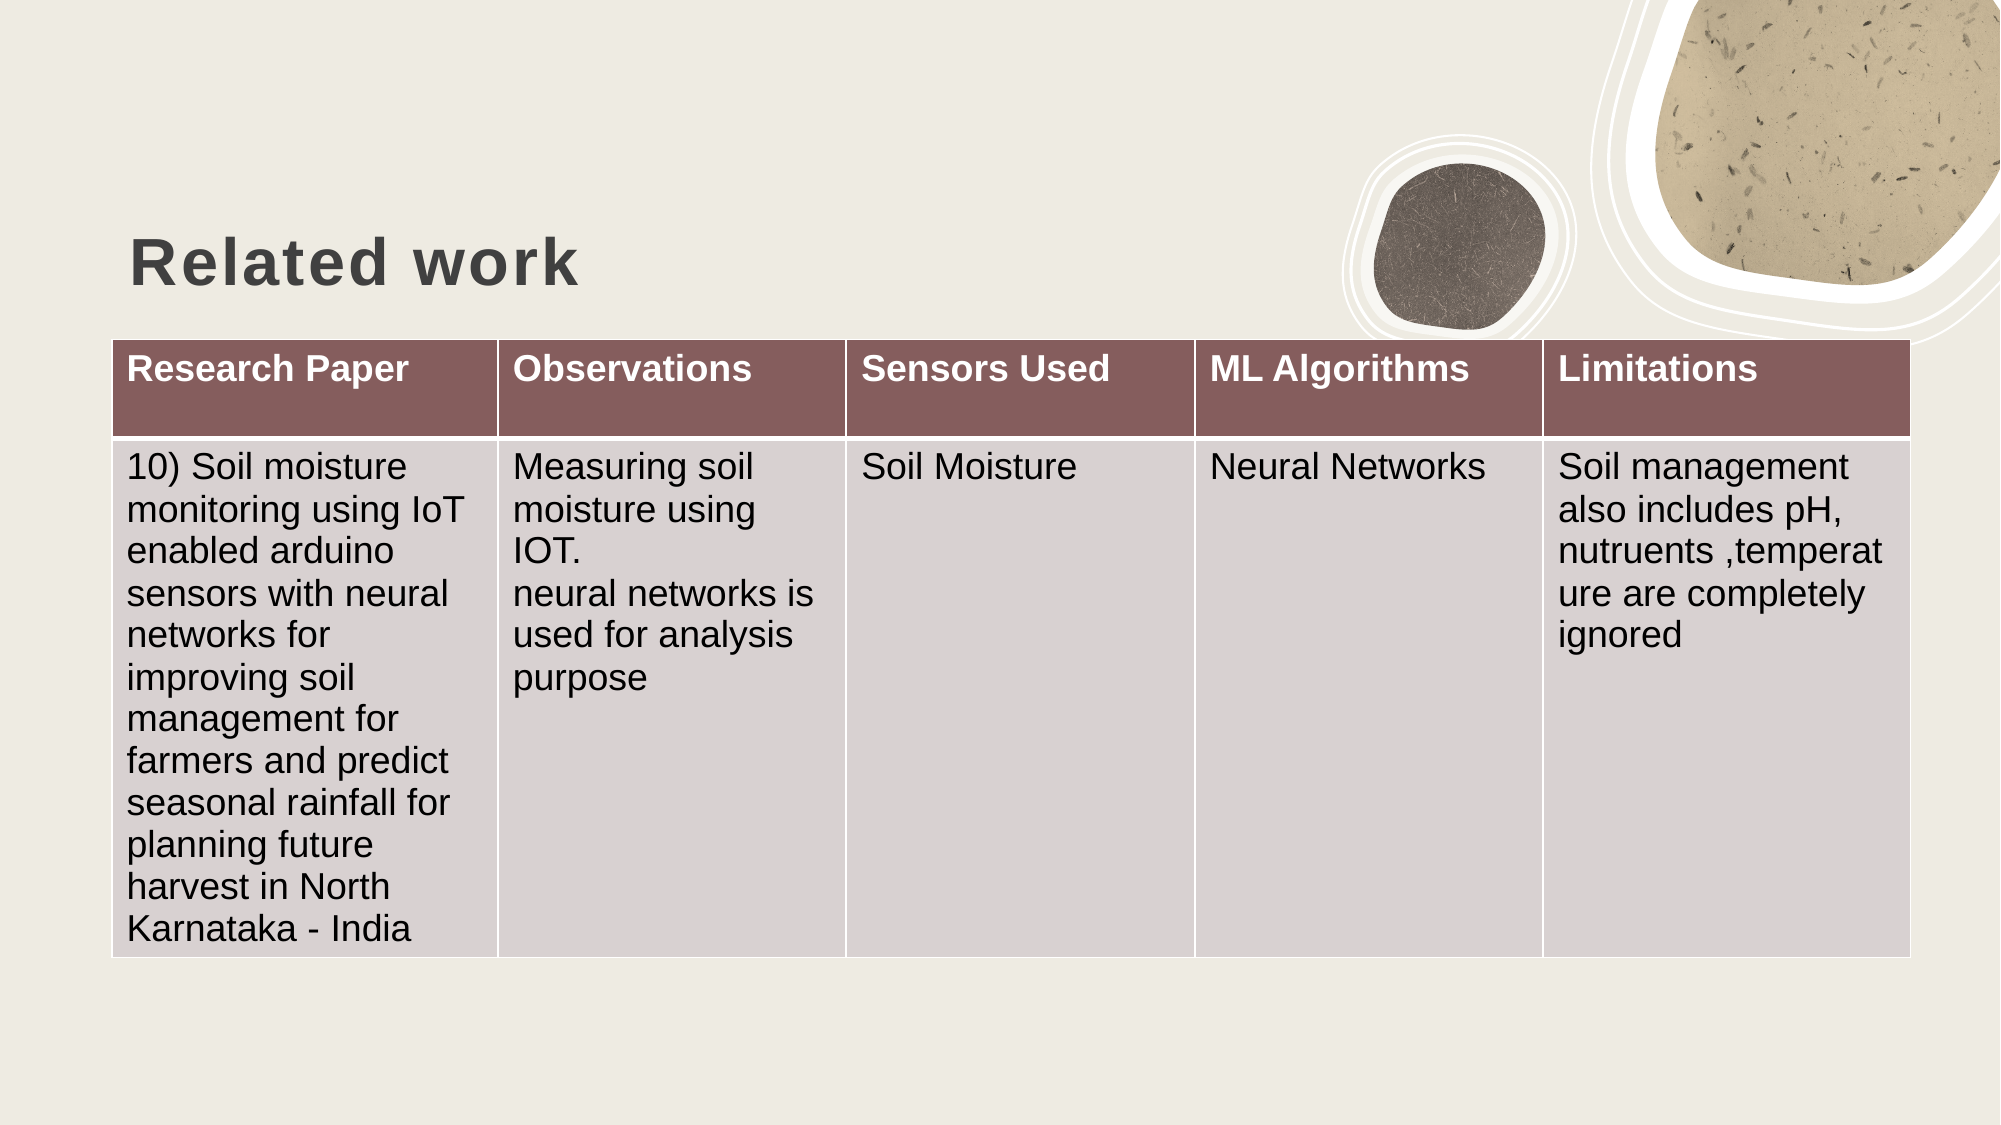

# Related work
| Research Paper | Observations | Sensors Used | ML Algorithms | Limitations |
| --- | --- | --- | --- | --- |
| 10) Soil moisture monitoring using IoT enabled arduino sensors with neural networks for improving soil management for farmers and predict seasonal rainfall for planning future harvest in North Karnataka - India | Measuring soil moisture using IOT. neural networks is used for analysis purpose | Soil Moisture | Neural Networks | Soil management also includes pH, nutruents ,temperature are completely ignored |